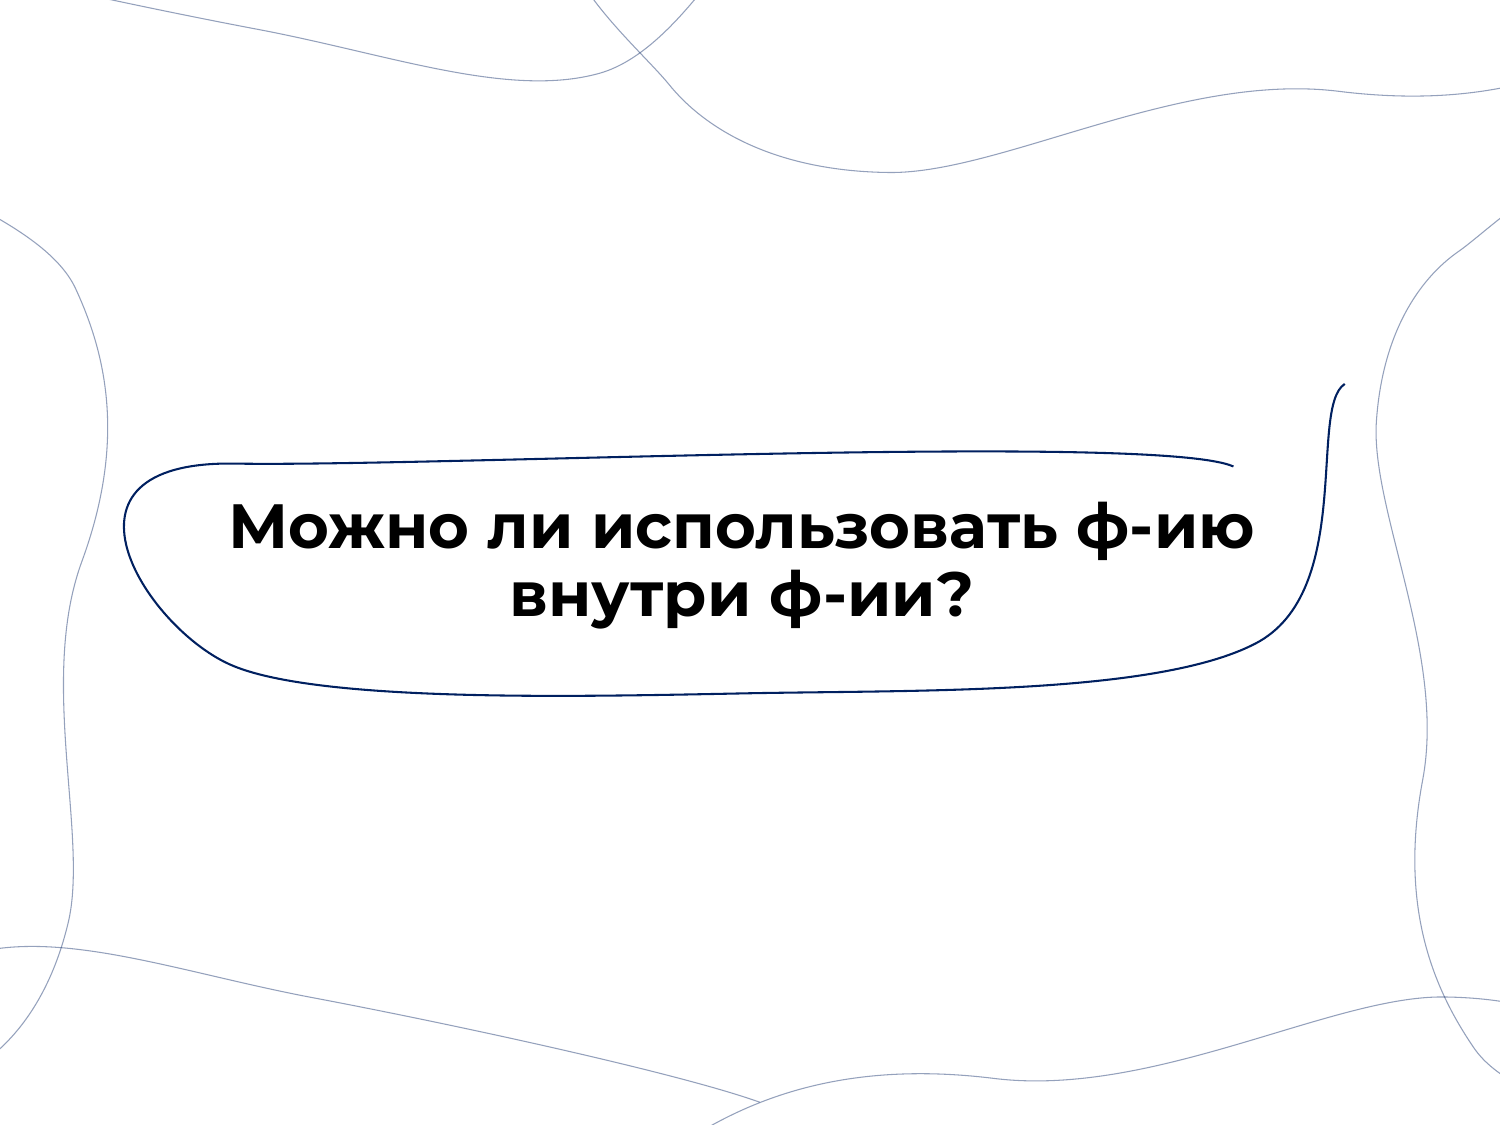

# Можно ли использовать ф-ию внутри ф-ии?